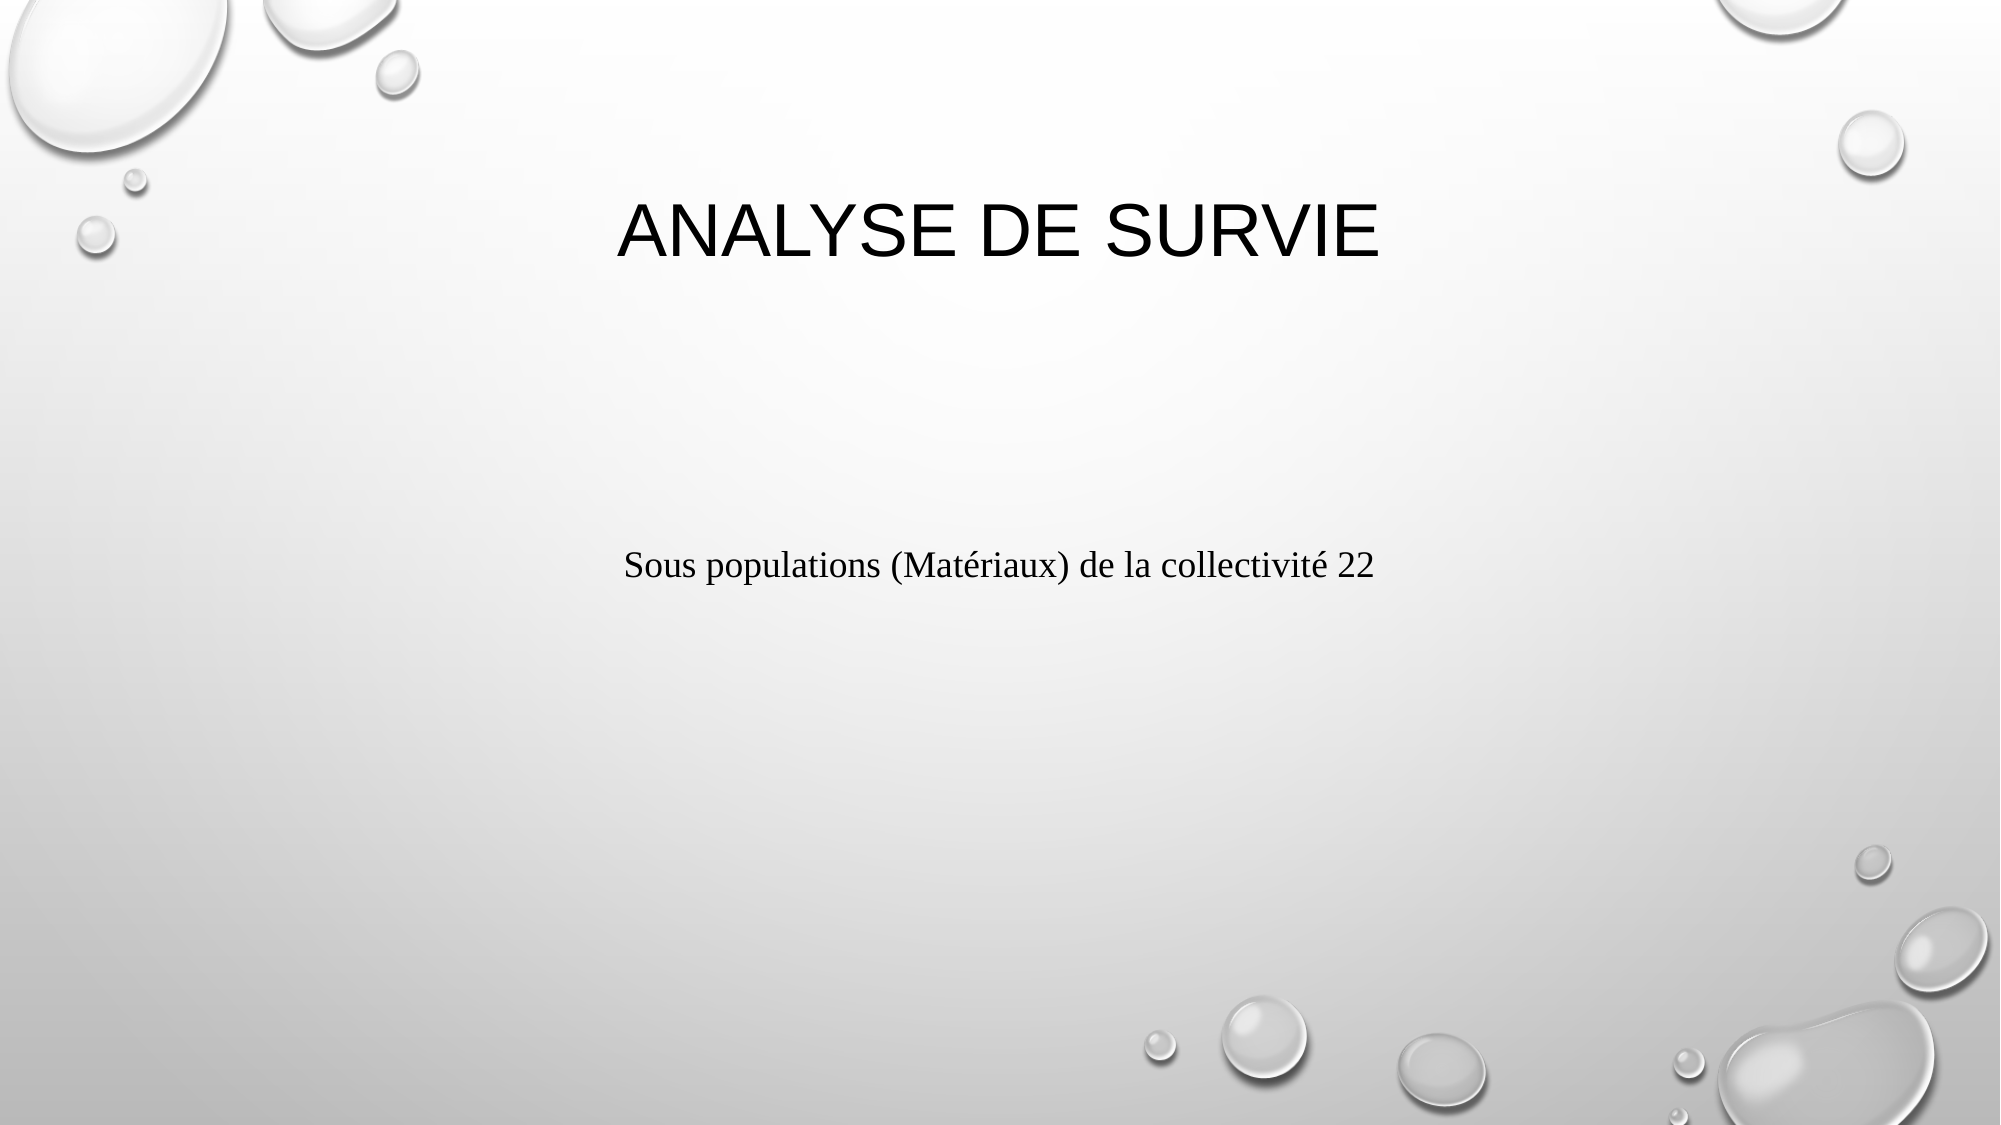

# Analyse de survie
Sous populations (Matériaux) de la collectivité 22